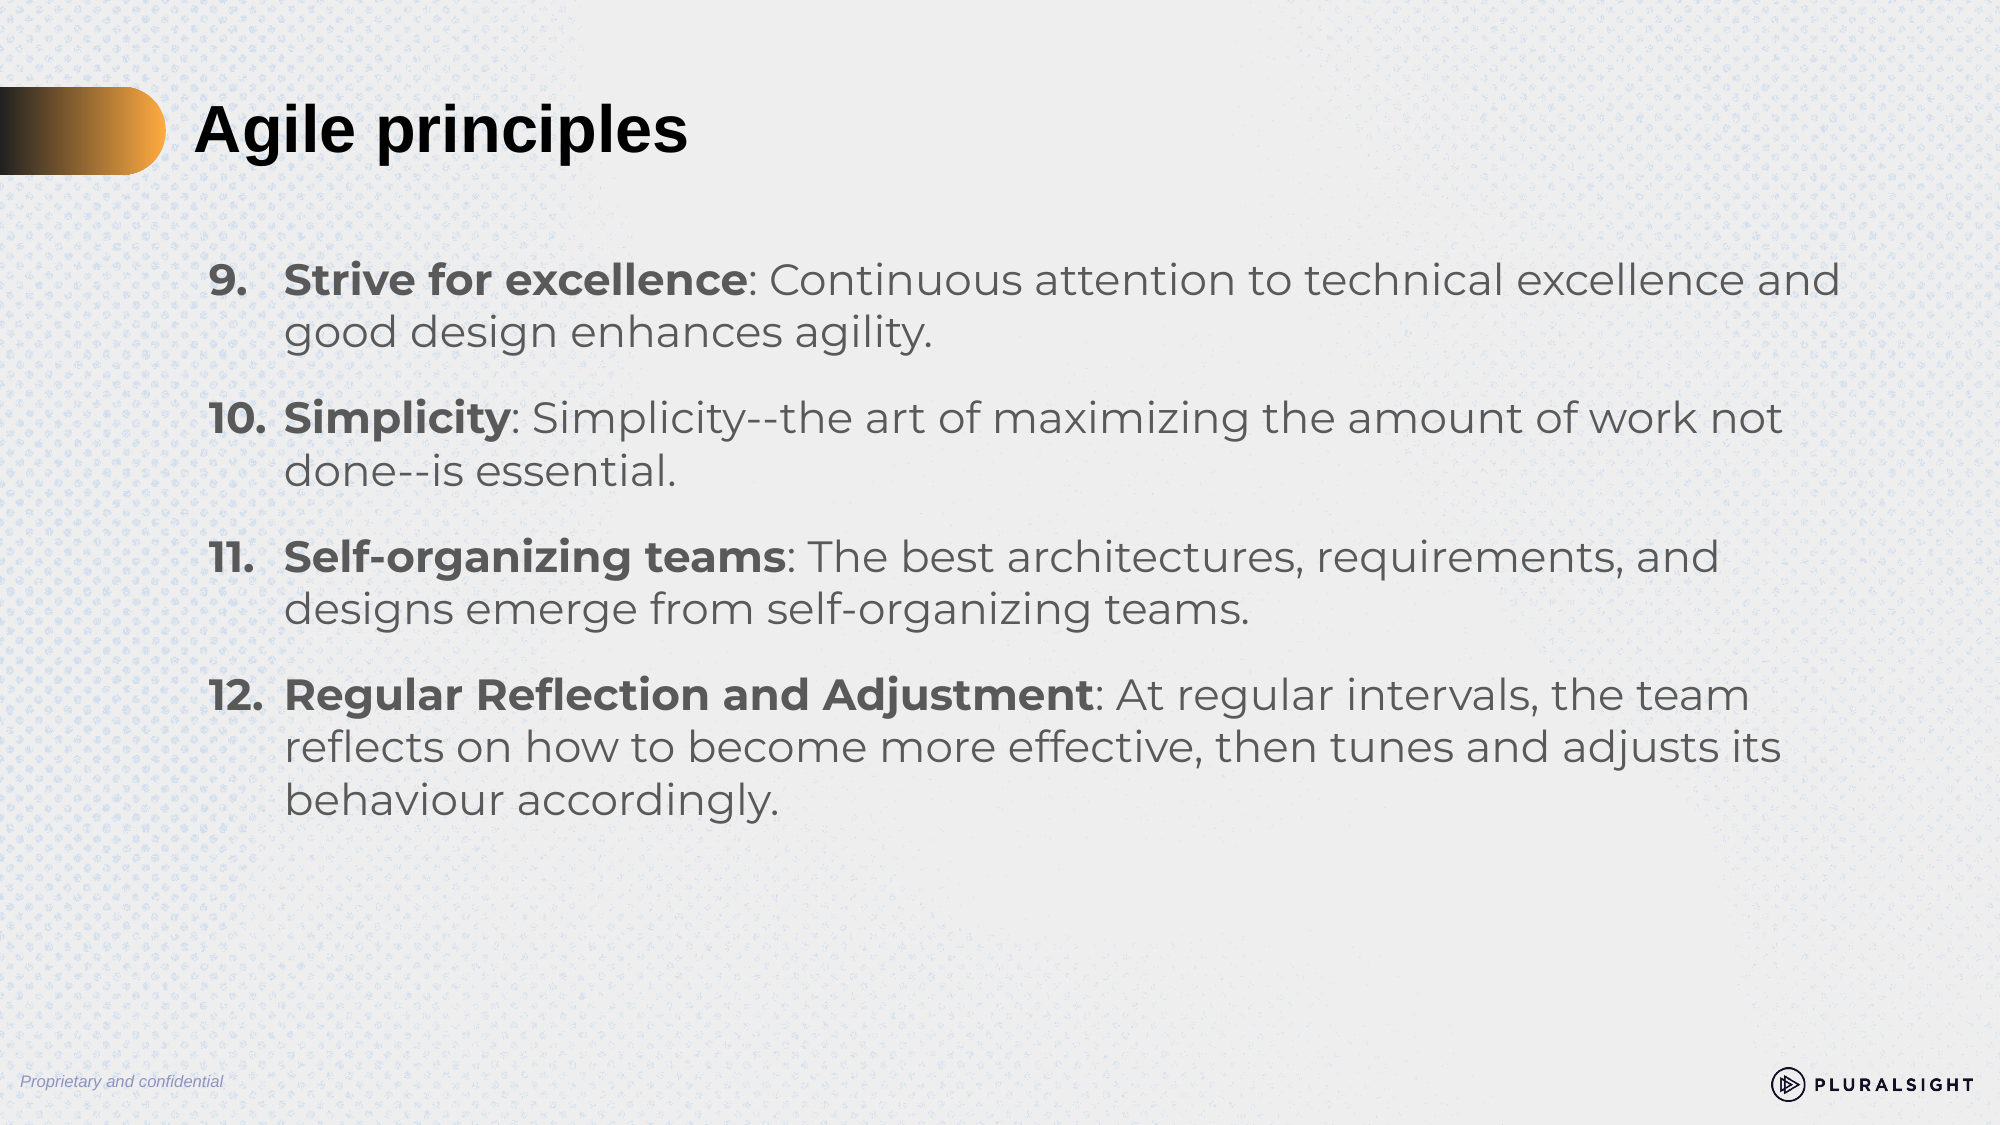

# Agile principles
Strive for excellence: Continuous attention to technical excellence and good design enhances agility.
Simplicity: Simplicity--the art of maximizing the amount of work not done--is essential.
Self-organizing teams: The best architectures, requirements, and designs emerge from self-organizing teams.
Regular Reflection and Adjustment: At regular intervals, the team reflects on how to become more effective, then tunes and adjusts its behaviour accordingly.